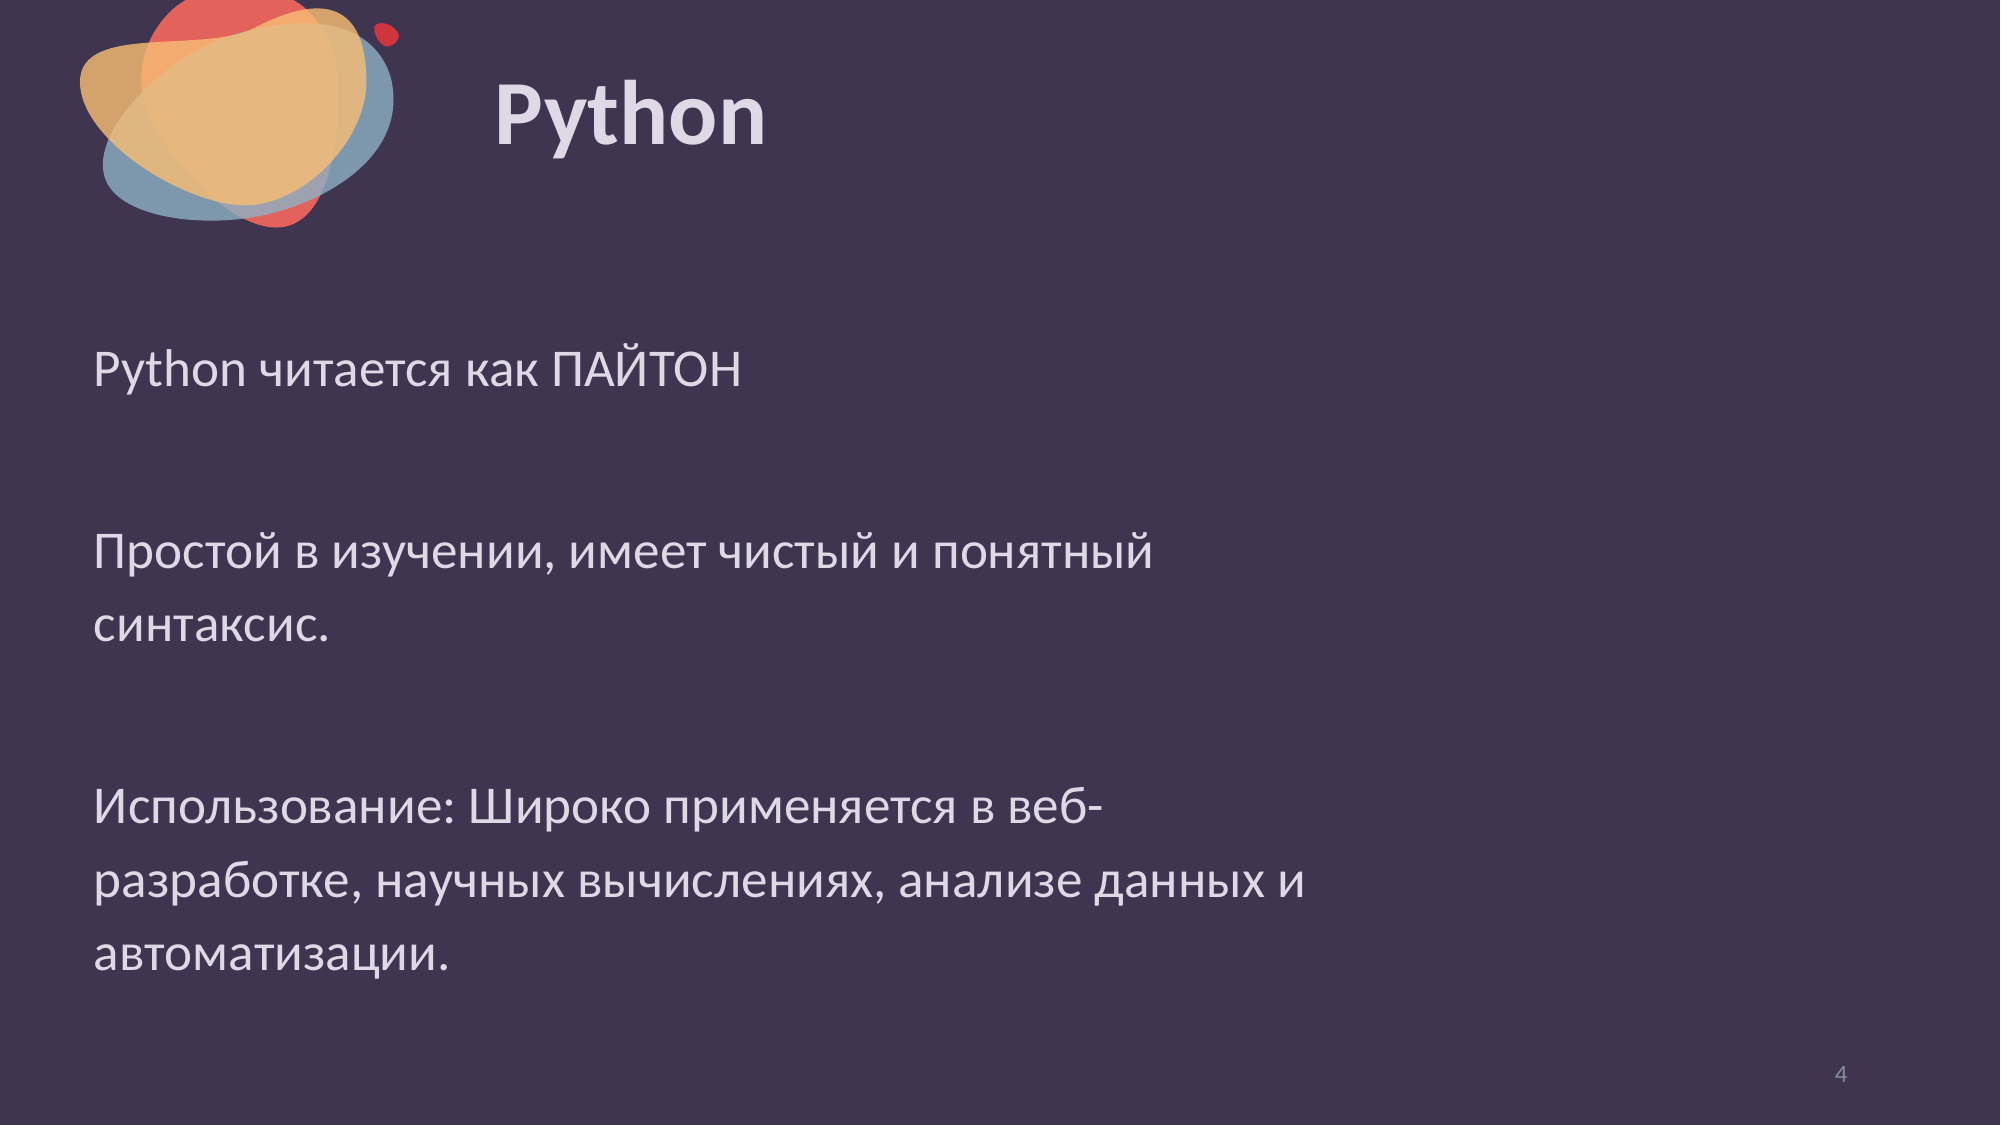

# Python
Python читается как ПАЙТОН

Простой в изучении, имеет чистый и понятный синтаксис.

Использование: Широко применяется в веб-разработке, научных вычислениях, анализе данных и автоматизации.

4